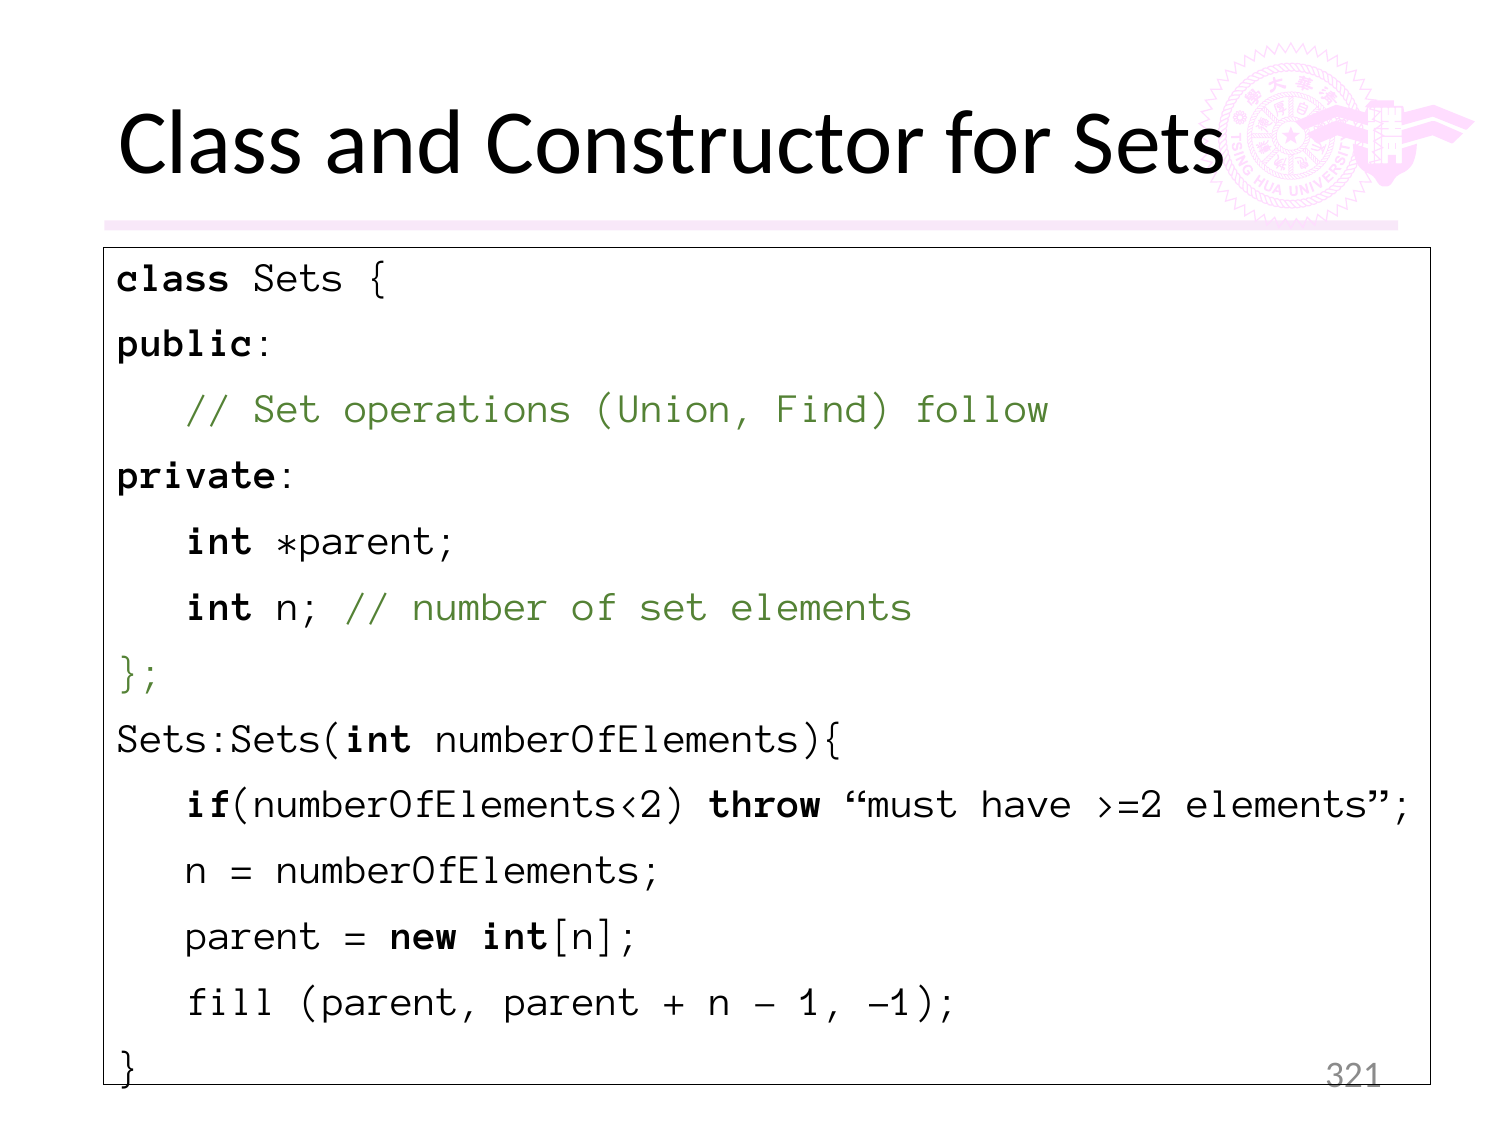

# Class and Constructor for Sets
class Sets {
public:
   // Set operations (Union, Find) follow
private:
   int *parent;
   int n; // number of set elements
};
Sets:Sets(int numberOfElements){
   if(numberOfElements<2) throw “must have >=2 elements”;
   n = numberOfElements;
   parent = new int[n];
   fill (parent, parent + n – 1, -1);
}
321